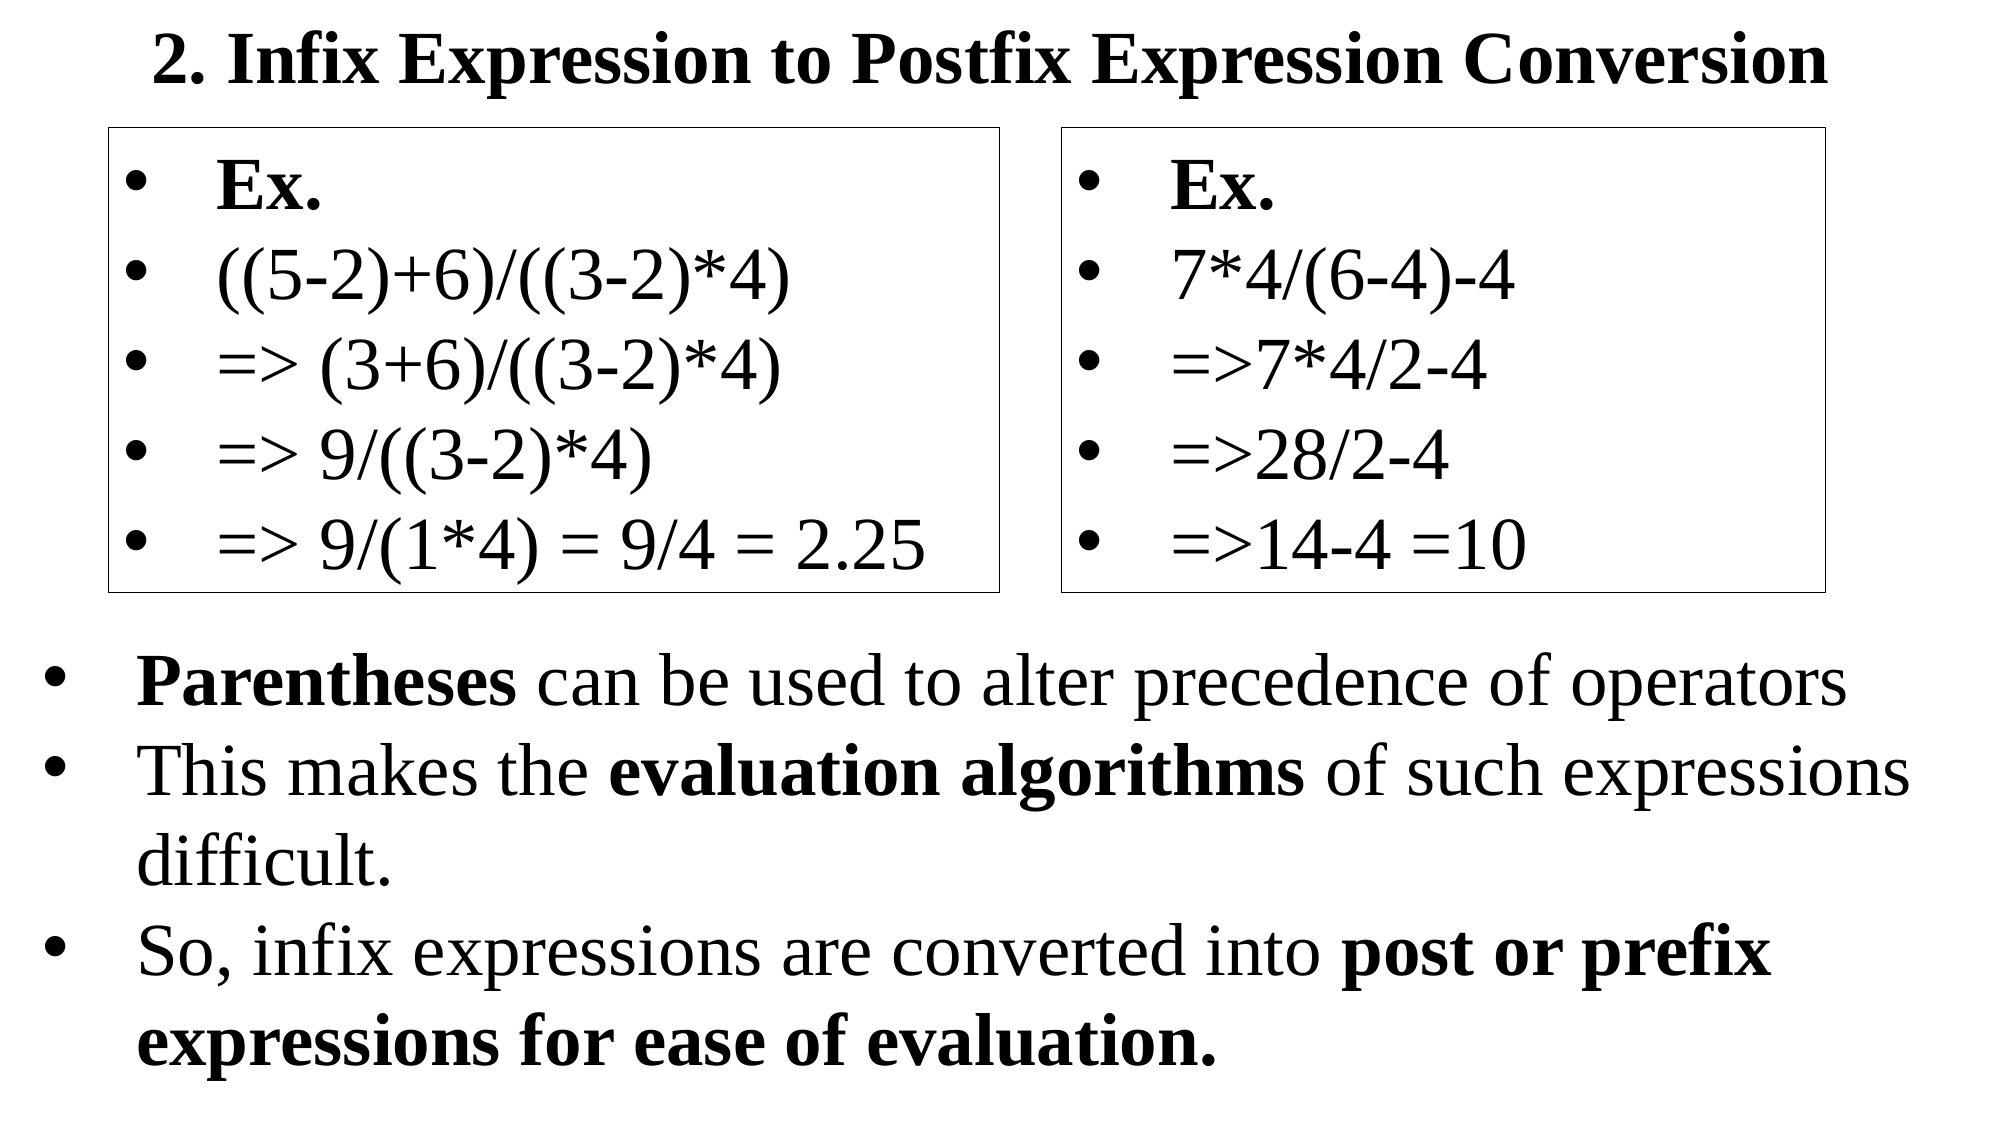

2. Infix Expression to Postfix Expression Conversion
Ex.
((5-2)+6)/((3-2)*4)
=> (3+6)/((3-2)*4)
=> 9/((3-2)*4)
=> 9/(1*4) = 9/4 = 2.25
Ex.
7*4/(6-4)-4
=>7*4/2-4
=>28/2-4
=>14-4 =10

Parentheses can be used to alter precedence of operators
This makes the evaluation algorithms of such expressions difficult.
So, infix expressions are converted into post or prefix expressions for ease of evaluation.